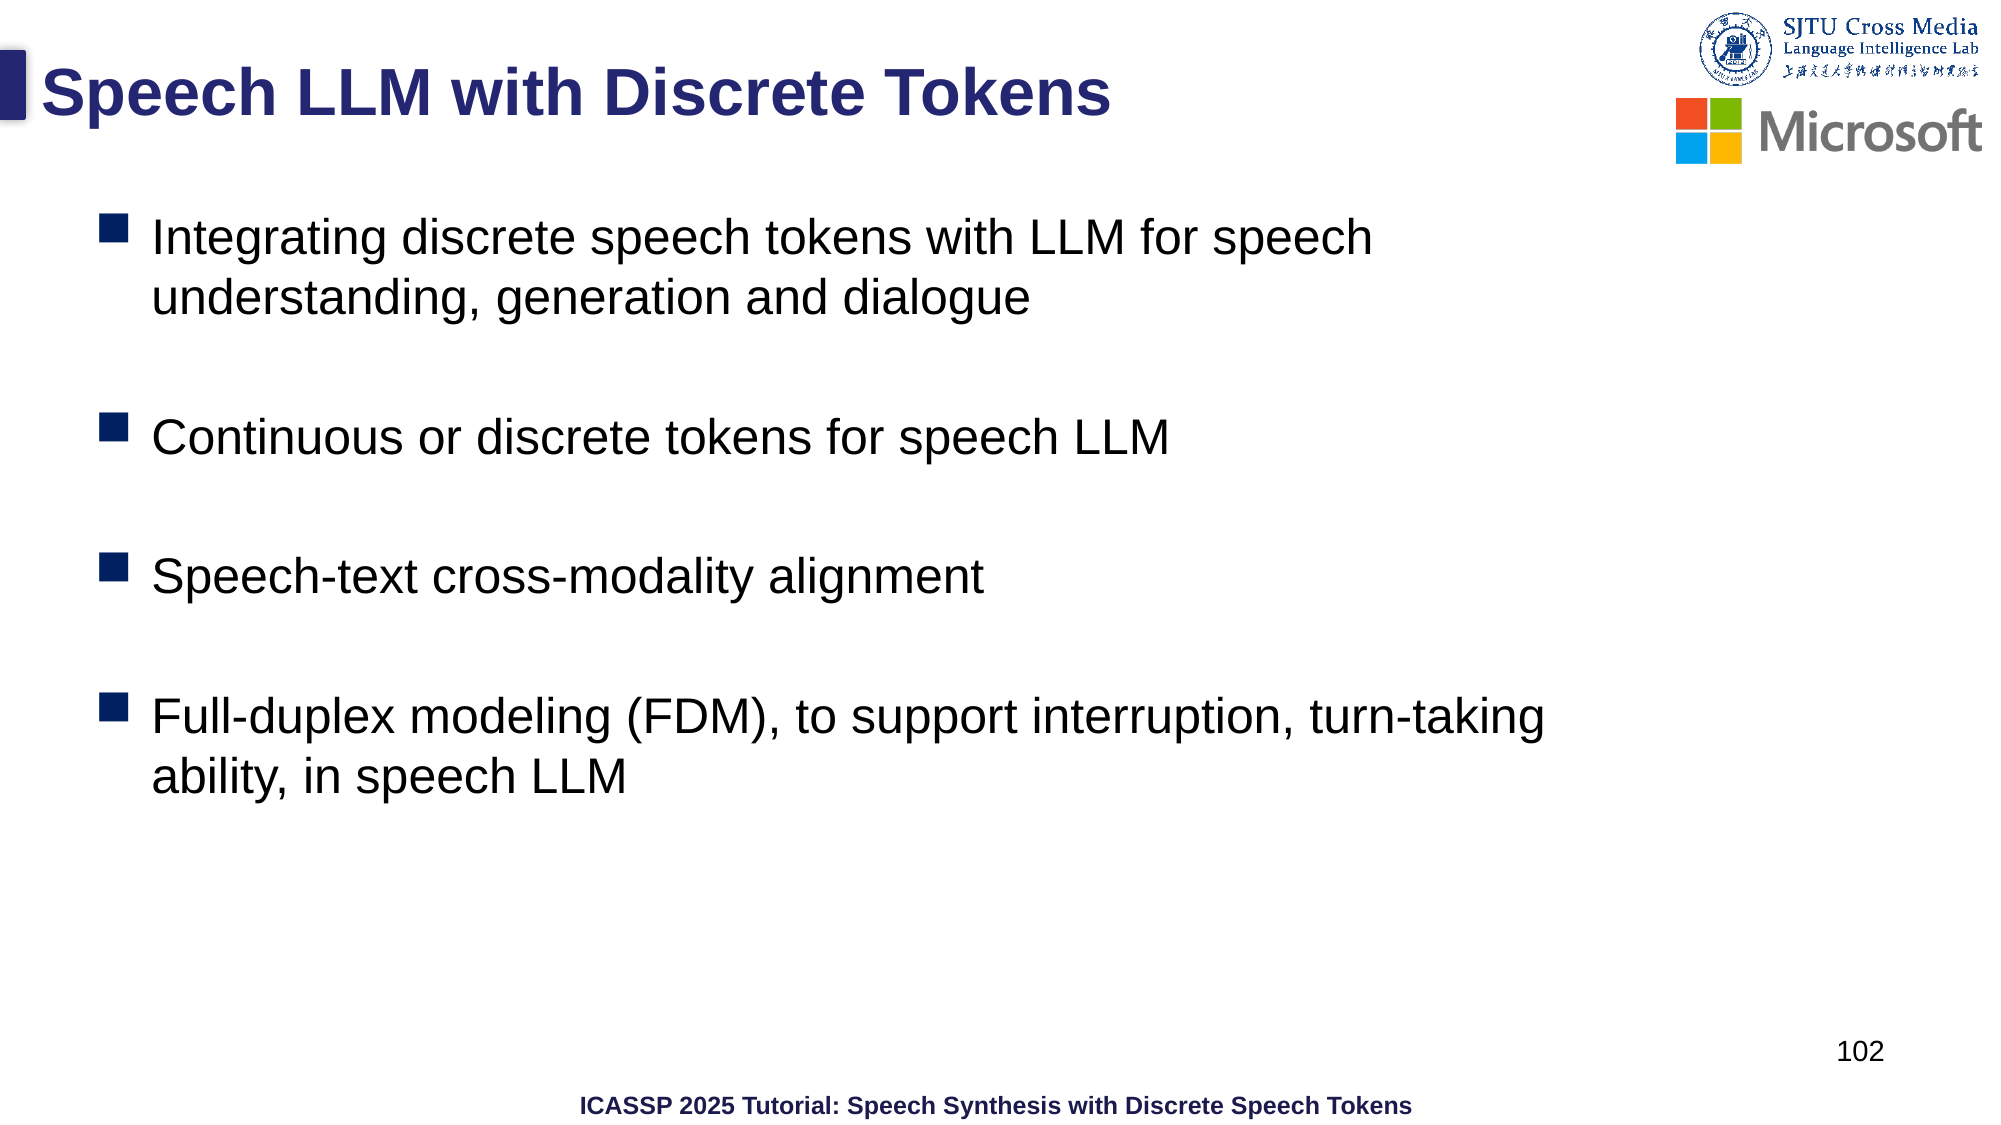

# Speech LLM with Discrete Tokens
Integrating discrete speech tokens with LLM for speech understanding, generation and dialogue

Continuous or discrete tokens for speech LLM

Speech-text cross-modality alignment

Full-duplex modeling (FDM), to support interruption, turn-taking ability, in speech LLM

102